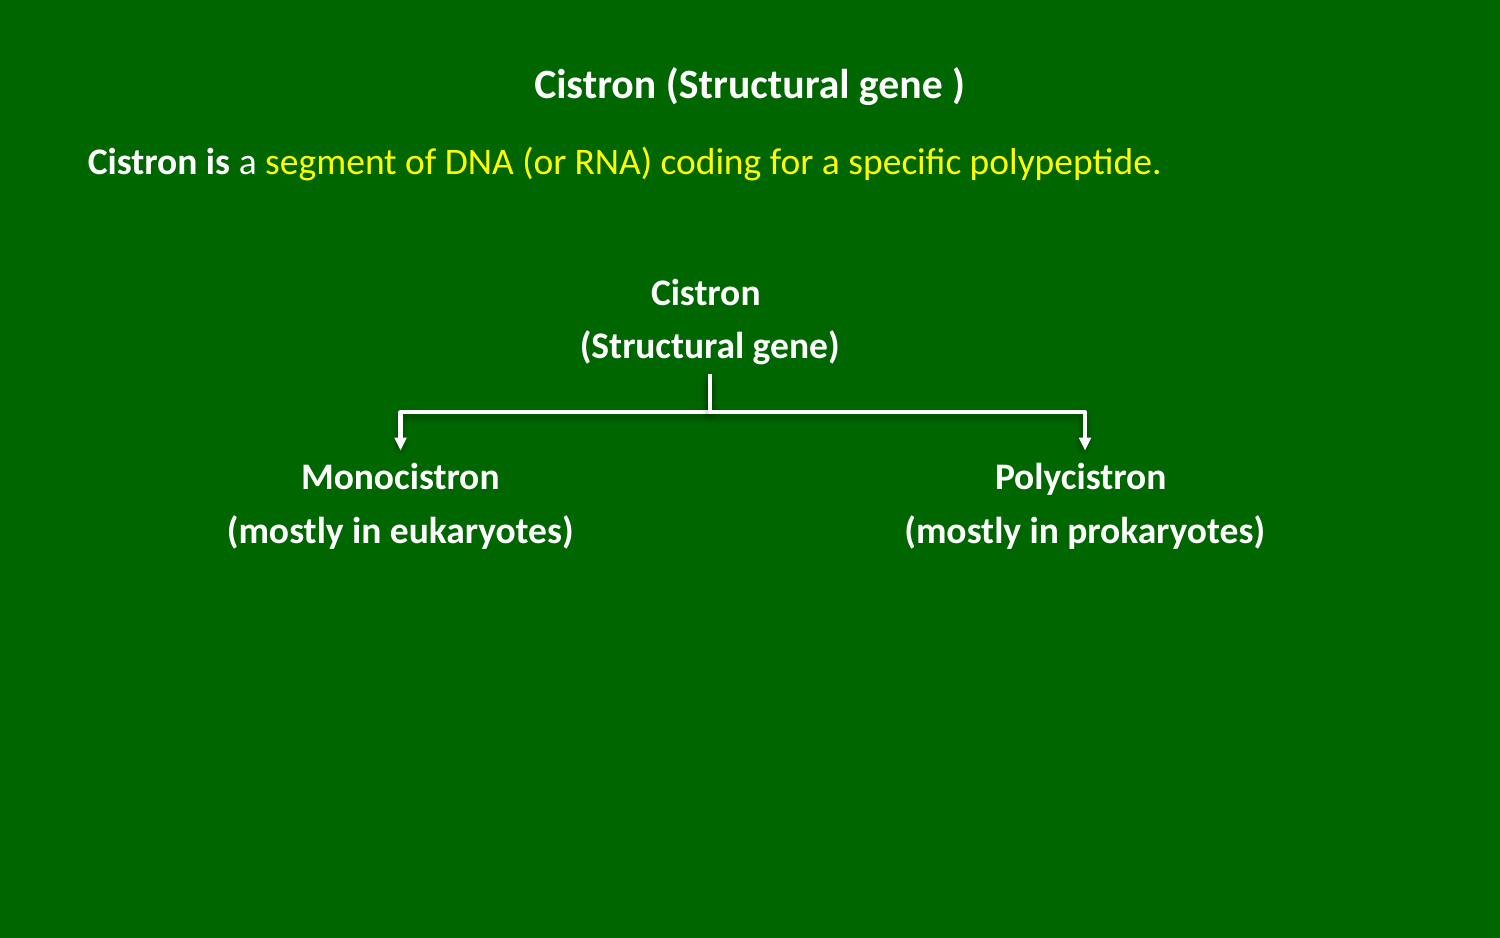

# Cistron (Structural gene )
Cistron is a segment of DNA (or RNA) coding for a specific polypeptide.
Cistron
(Structural gene)
Monocistron
(mostly in eukaryotes)
Polycistron
(mostly in prokaryotes)